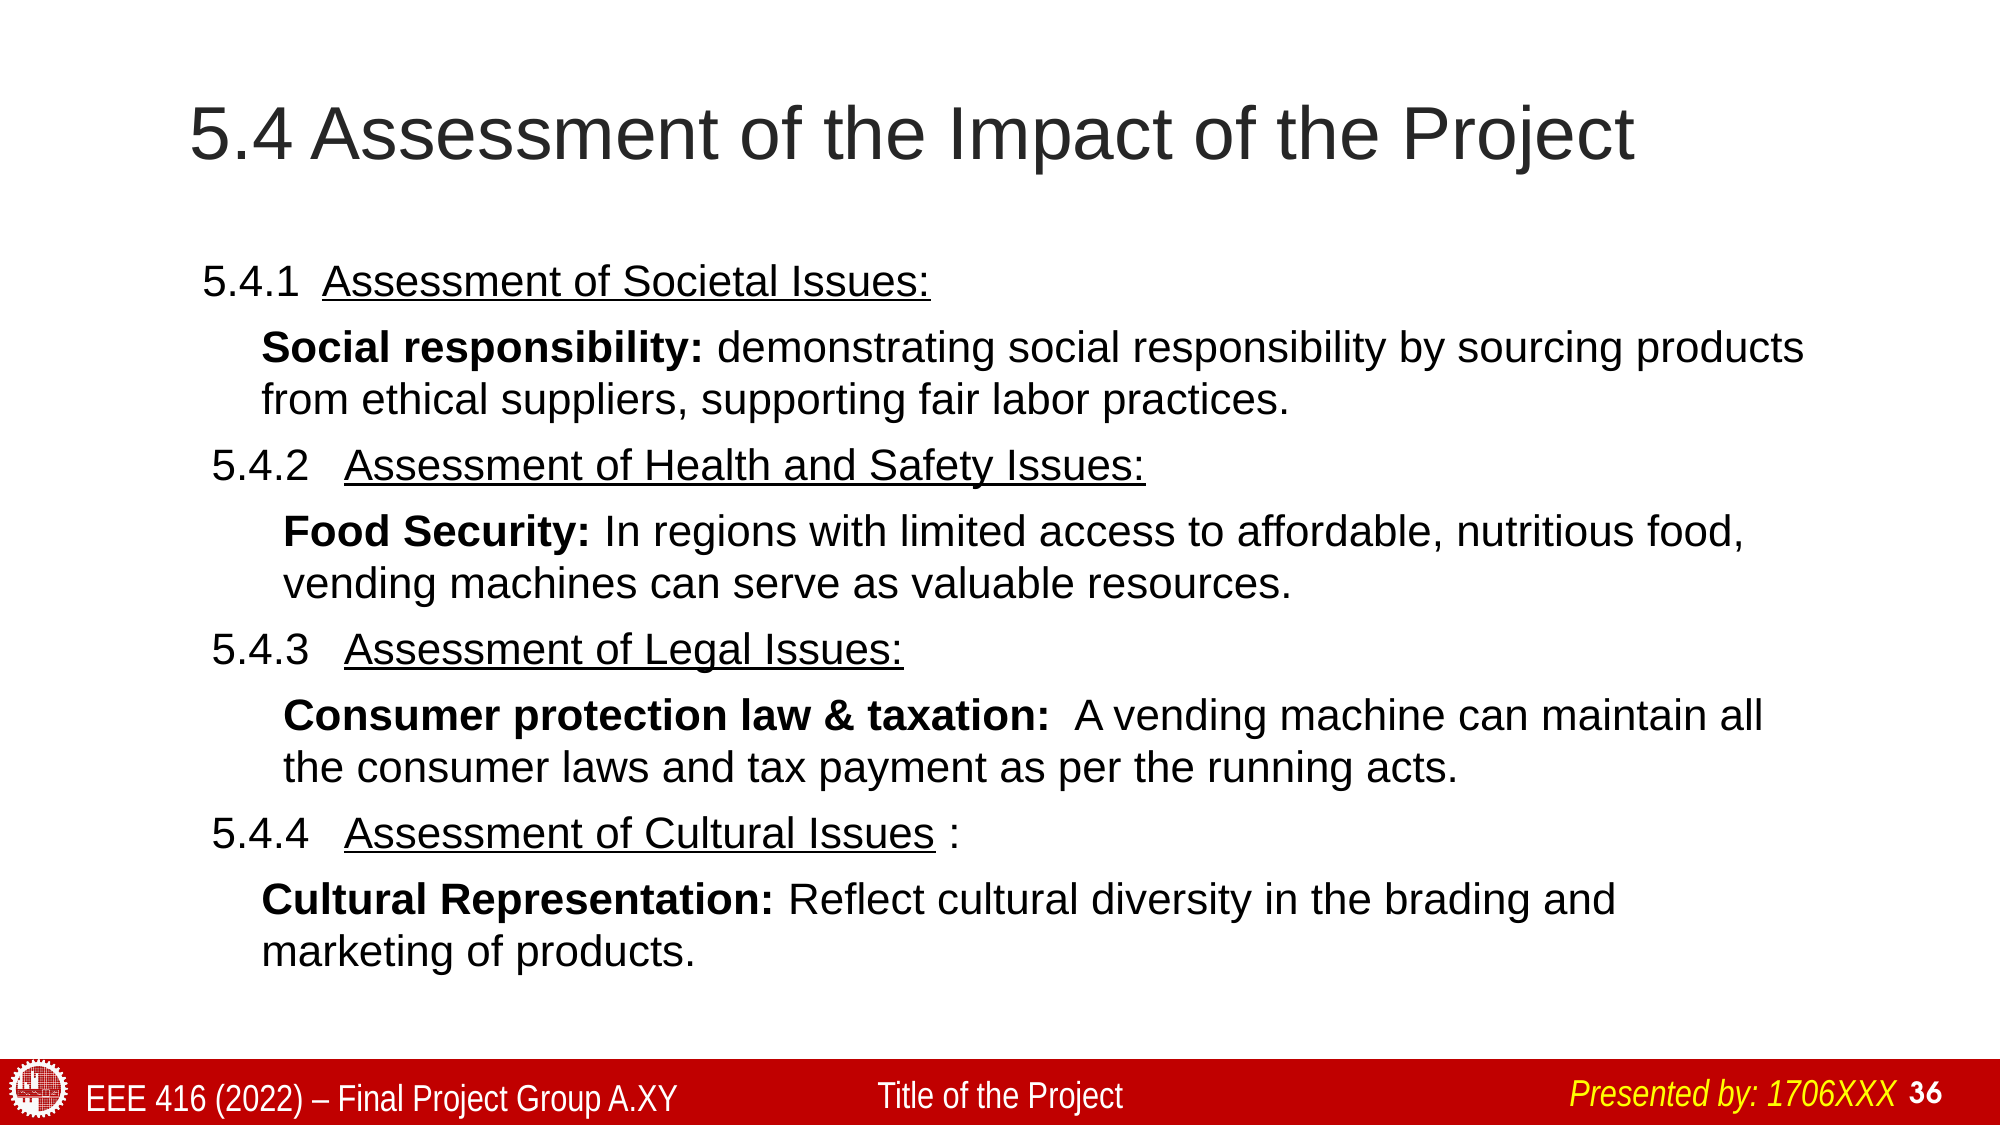

# 5.4 Assessment of the Impact of the Project
 5.4.1	Assessment of Societal Issues:
Social responsibility: demonstrating social responsibility by sourcing products from ethical suppliers, supporting fair labor practices.
5.4.2	Assessment of Health and Safety Issues:
Food Security: In regions with limited access to affordable, nutritious food, vending machines can serve as valuable resources.
5.4.3	Assessment of Legal Issues:
Consumer protection law & taxation:  A vending machine can maintain all the consumer laws and tax payment as per the running acts.
5.4.4	Assessment of Cultural Issues :
Cultural Representation: Reflect cultural diversity in the brading and marketing of products.
Presented by: 1706XXX
Title of the Project
EEE 416 (2022) – Final Project Group A.XY
36